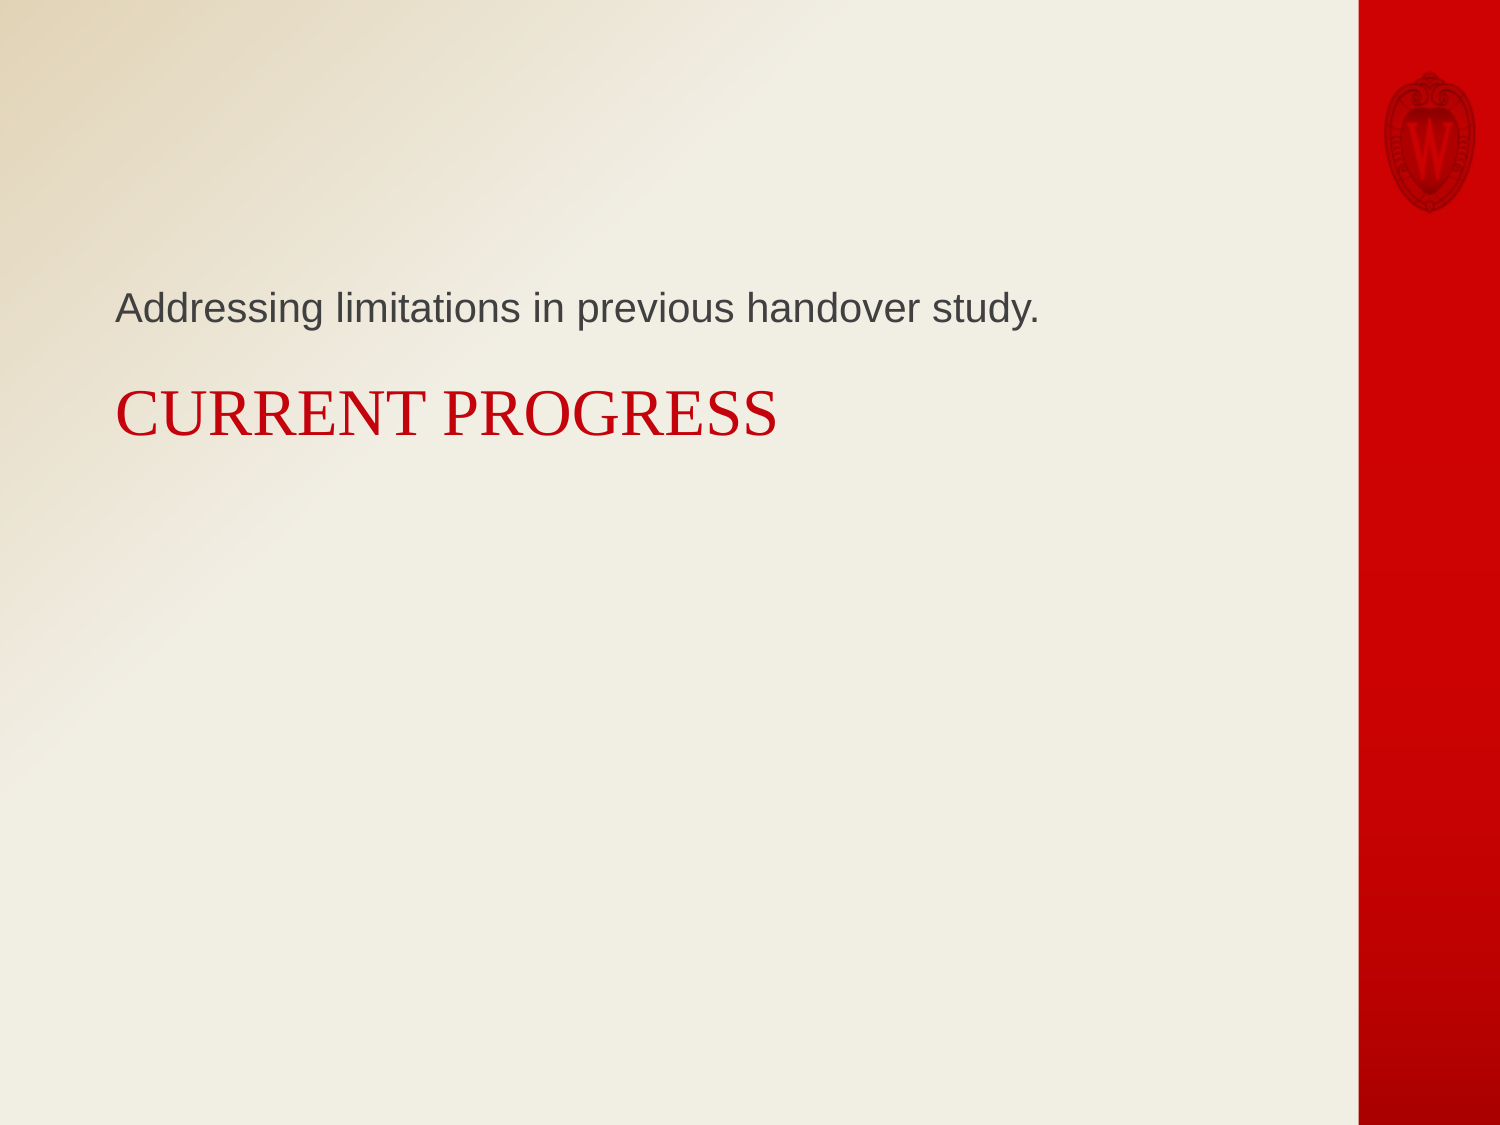

Addressing limitations in previous handover study.
# Current Progress